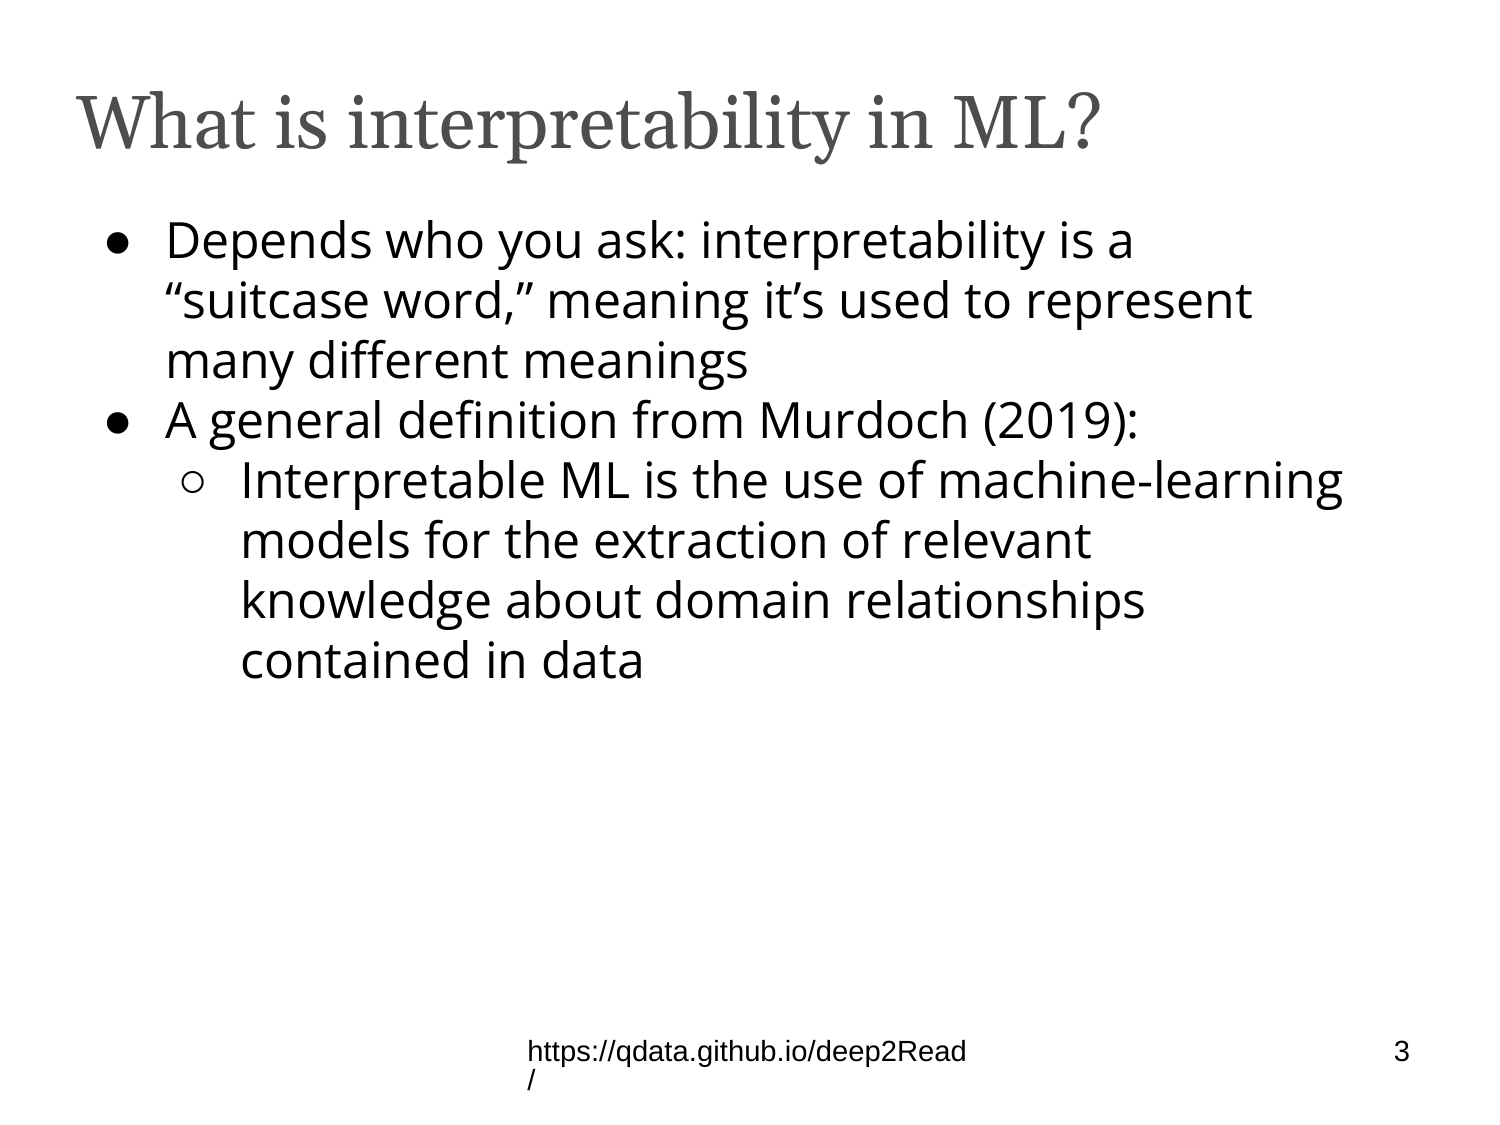

What is interpretability in ML?
Depends who you ask: interpretability is a “suitcase word,” meaning it’s used to represent many different meanings
A general definition from Murdoch (2019):
Interpretable ML is the use of machine-learning models for the extraction of relevant knowledge about domain relationships contained in data
https://qdata.github.io/deep2Read/
3